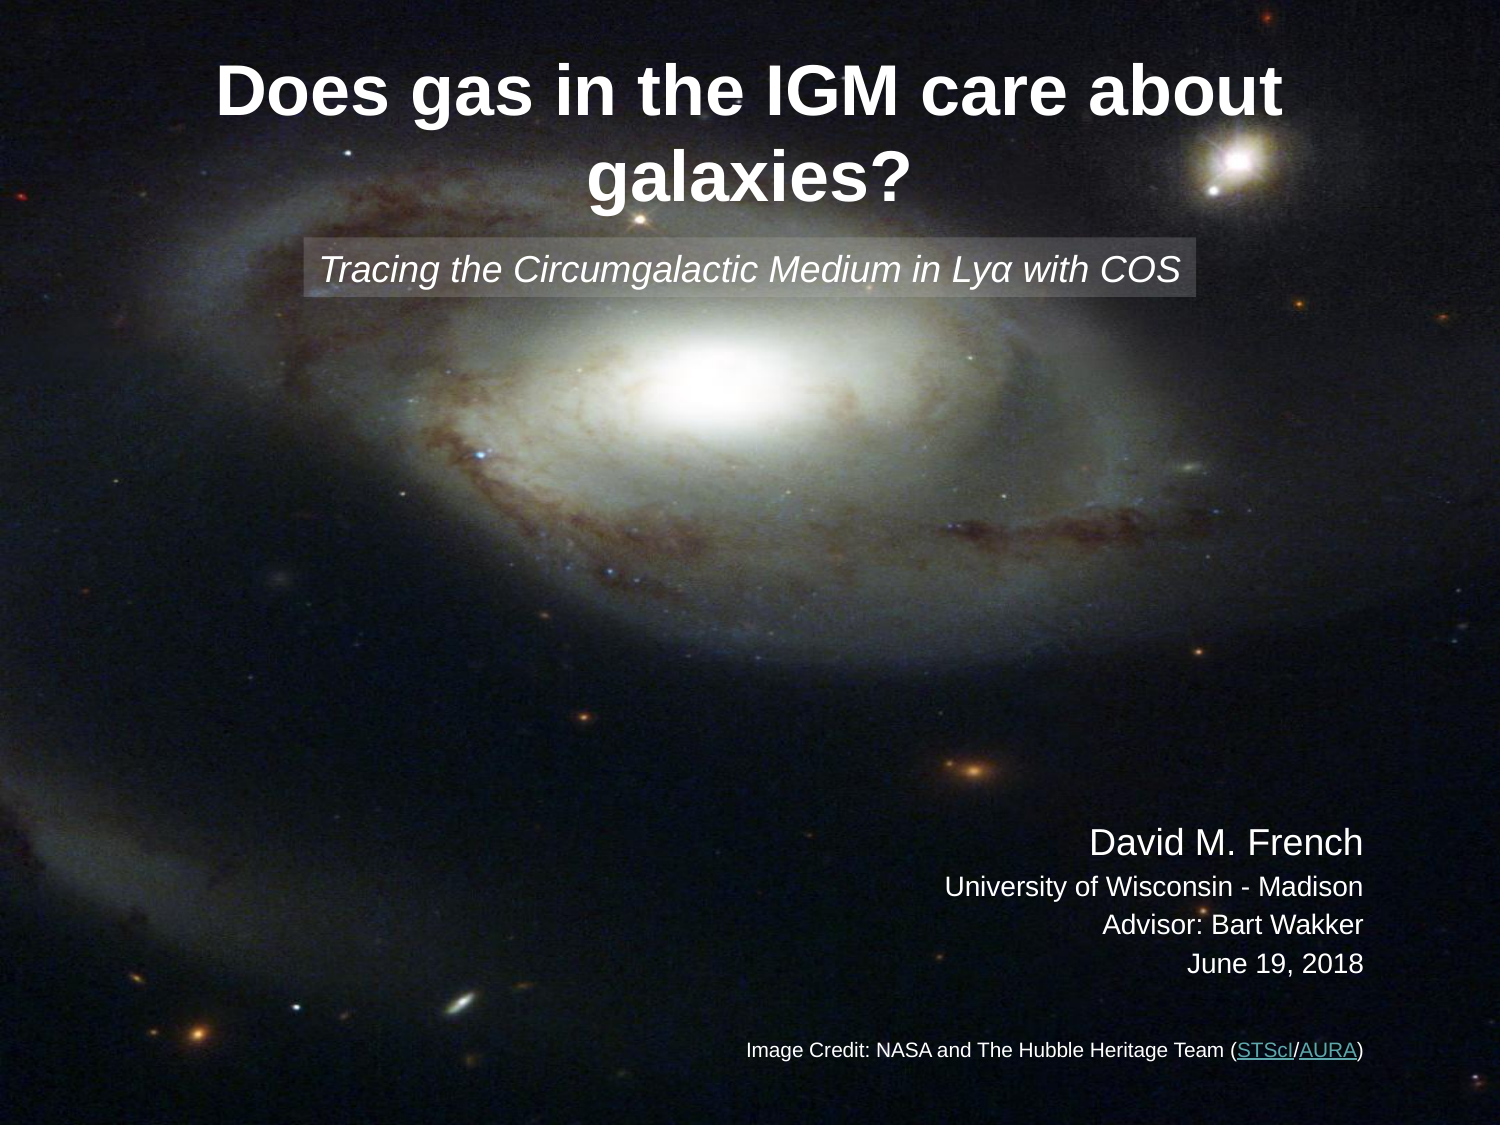

# Does gas in the IGM care about galaxies?
Tracing the Circumgalactic Medium in Lyα with COS
David M. French
University of Wisconsin - Madison
Advisor: Bart Wakker
June 19, 2018

Image Credit: NASA and The Hubble Heritage Team (STScI/AURA)